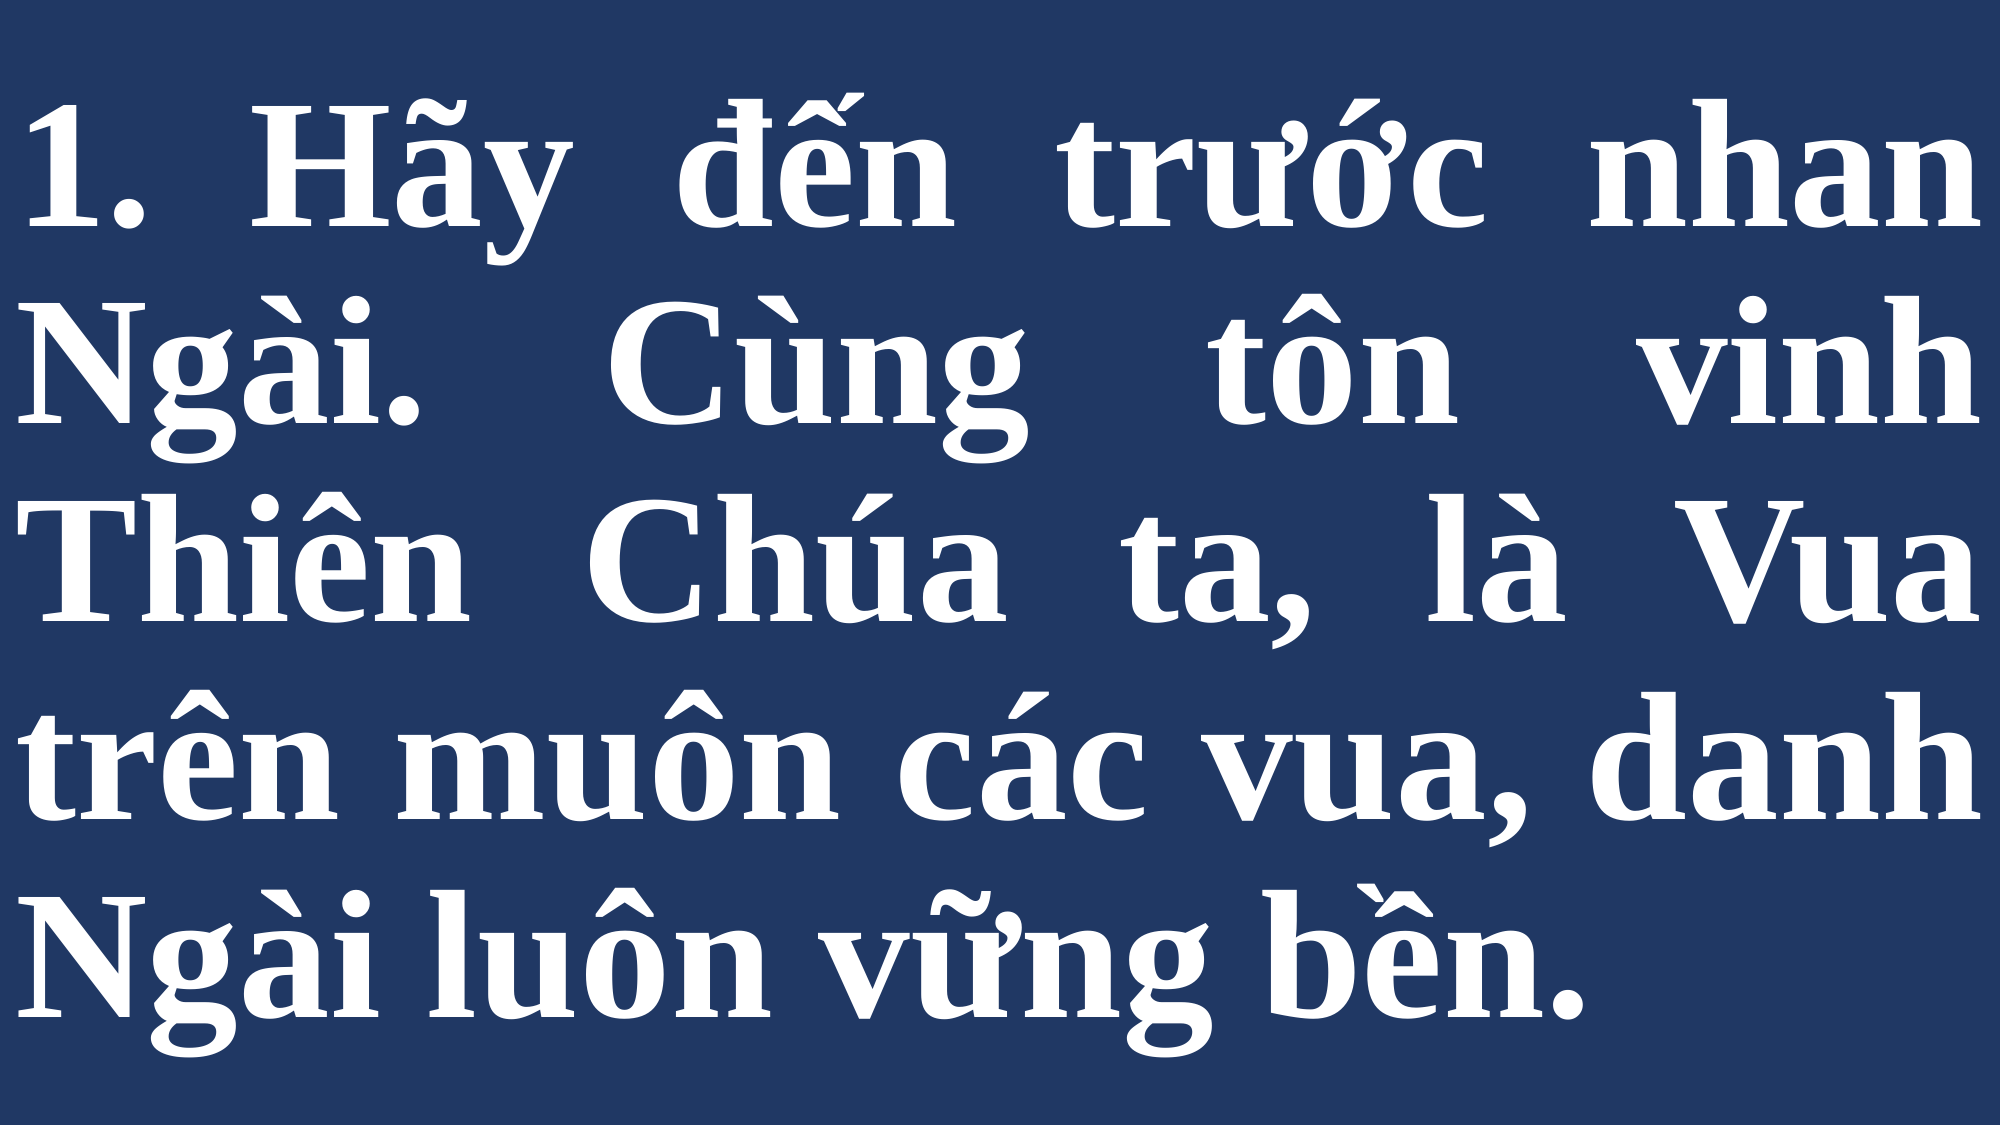

# 1. Hãy đến trước nhan Ngài. Cùng tôn vinh Thiên Chúa ta, là Vua trên muôn các vua, danh Ngài luôn vững bền.